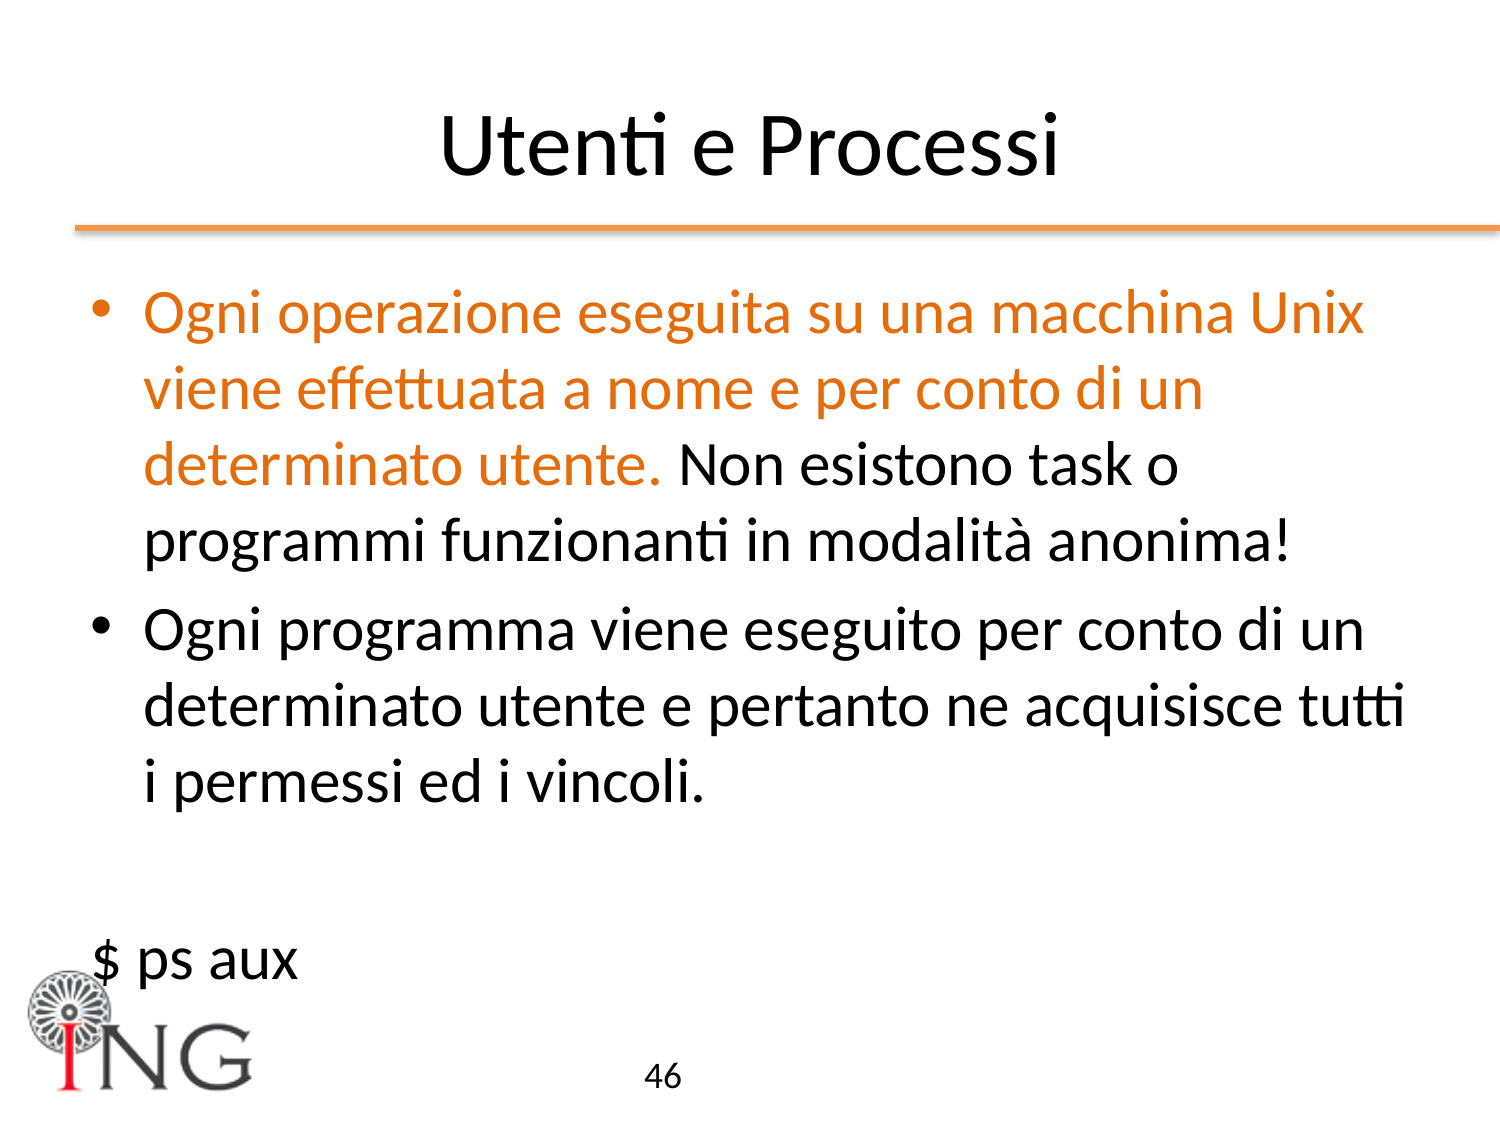

# Utenti e Processi
Ogni operazione eseguita su una macchina Unix viene effettuata a nome e per conto di un determinato utente. Non esistono task o programmi funzionanti in modalità anonima!
Ogni programma viene eseguito per conto di un determinato utente e pertanto ne acquisisce tutti i permessi ed i vincoli.

$ ps aux

46